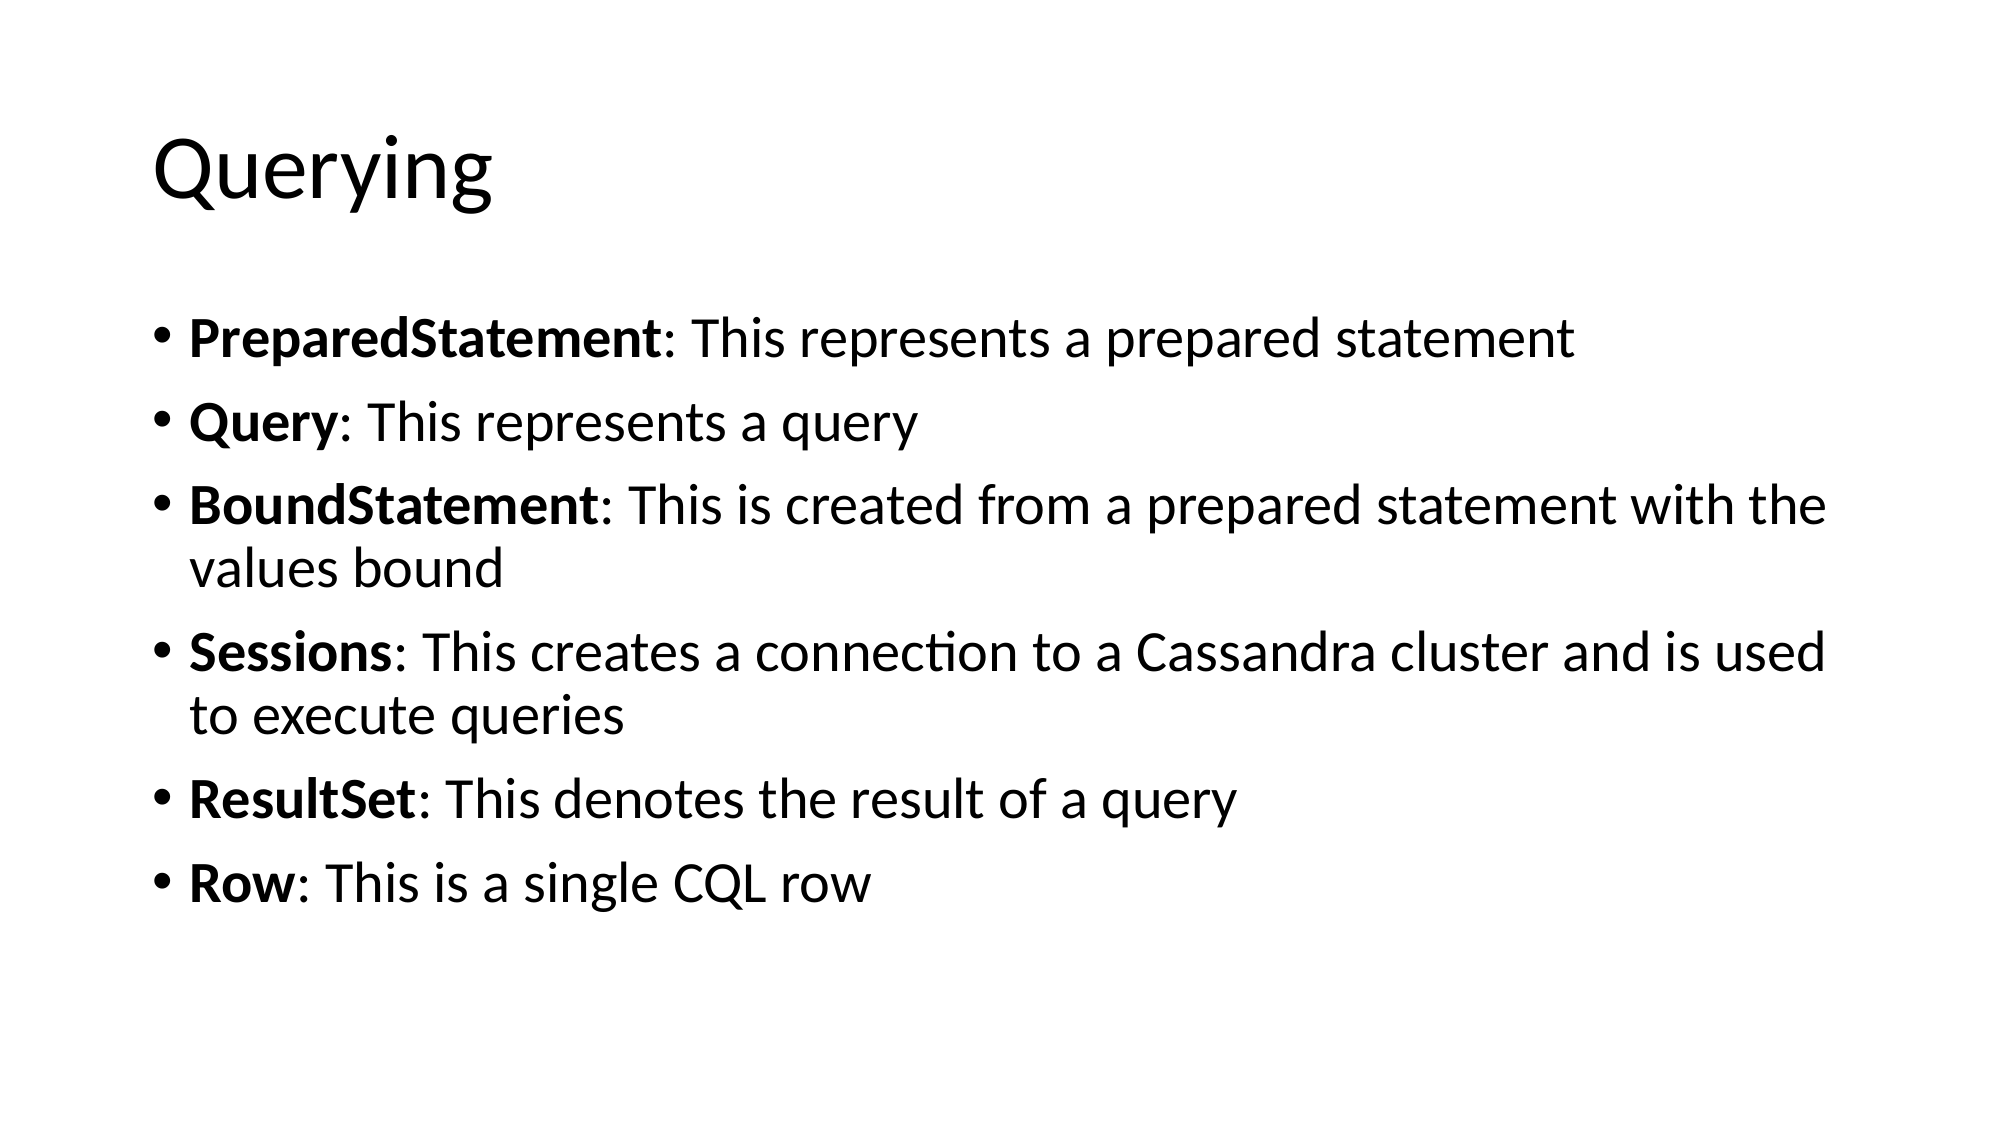

# Querying
PreparedStatement: This represents a prepared statement
Query: This represents a query
BoundStatement: This is created from a prepared statement with the values bound
Sessions: This creates a connection to a Cassandra cluster and is used to execute queries
ResultSet: This denotes the result of a query
Row: This is a single CQL row